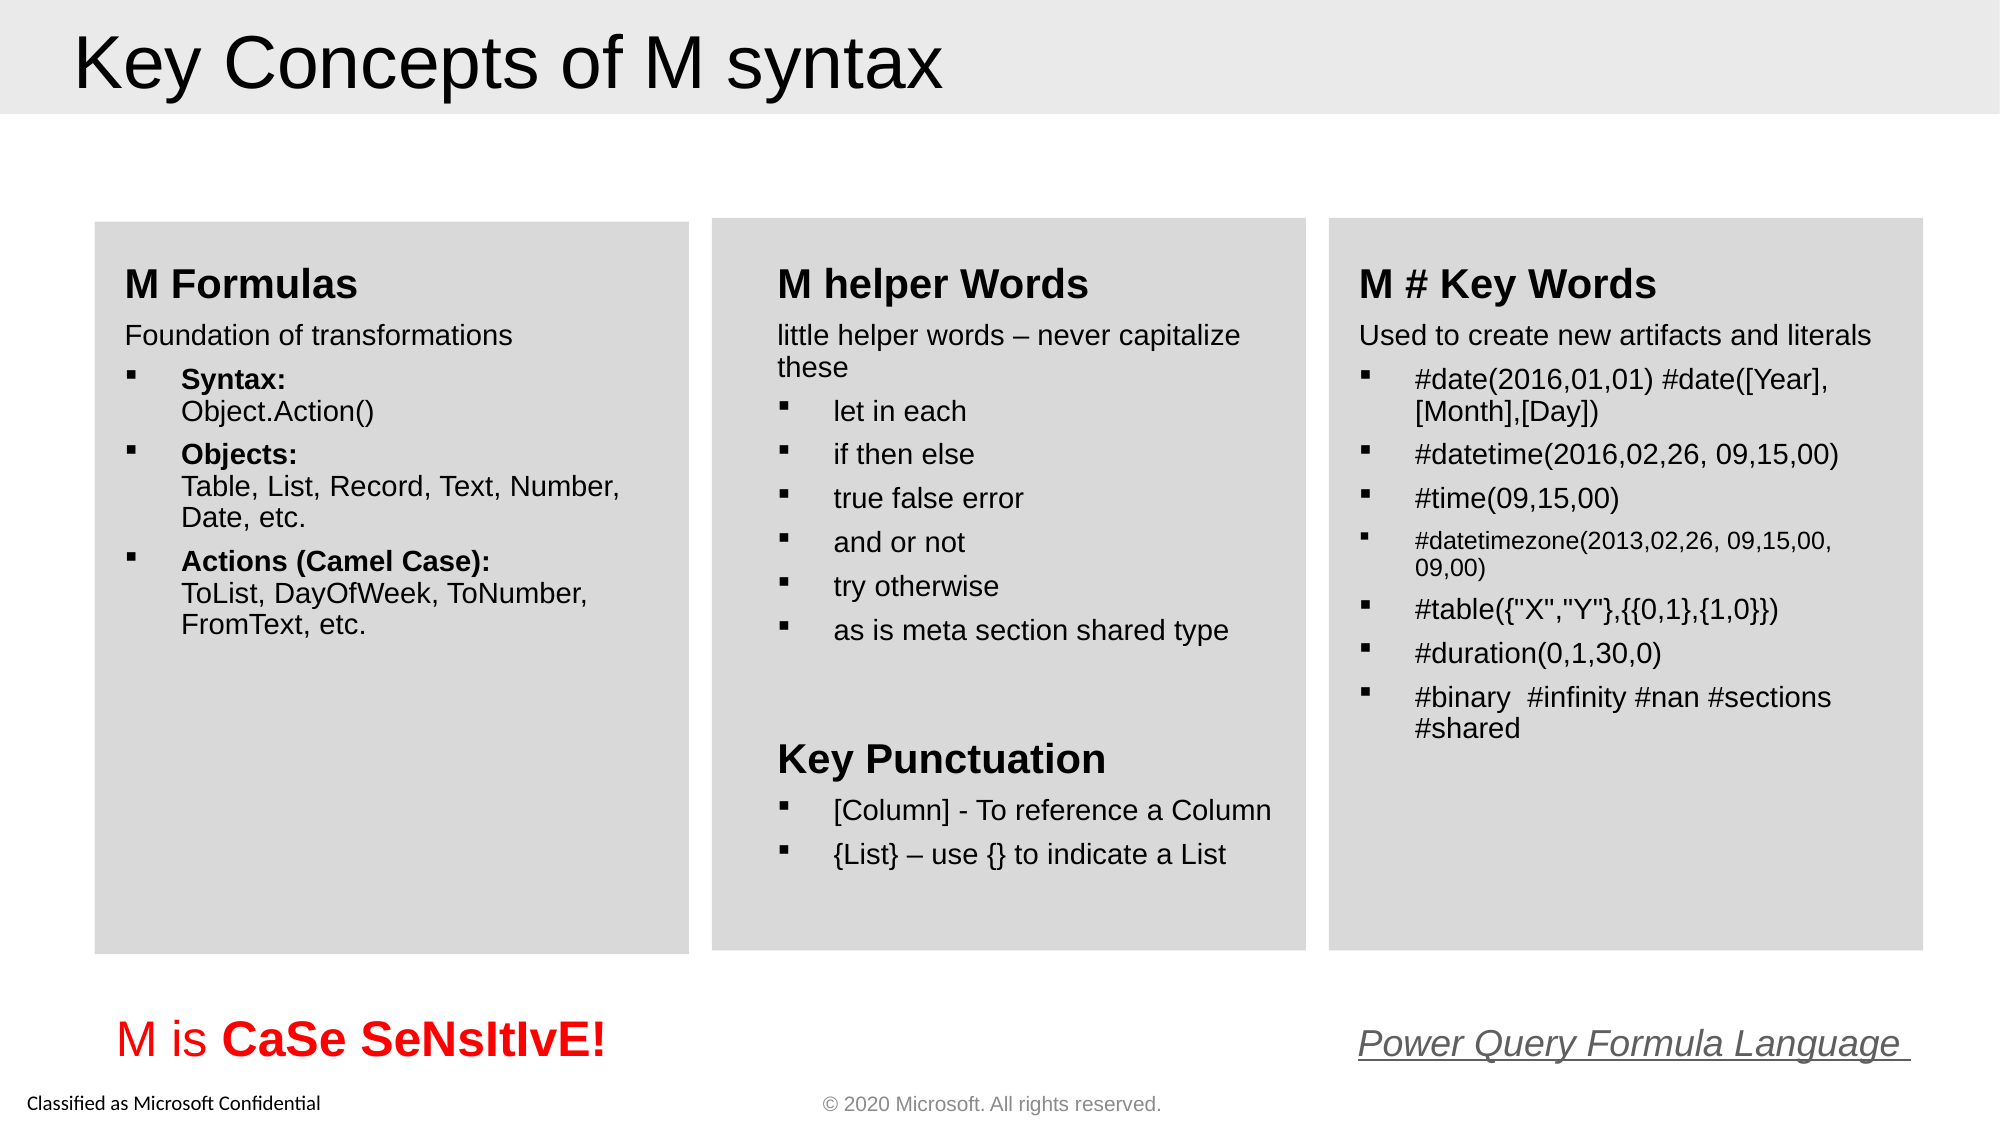

Key Concepts of M syntax

M Formulas
Foundation of transformations
Syntax:
Object.Action()
Objects:
Table, List, Record, Text, Number, Date, etc.
Actions (Camel Case):
ToList, DayOfWeek, ToNumber, FromText, etc.
M helper Words
little helper words – never capitalize these
let in each
if then else
true false error
and or not
try otherwise
as is meta section shared type
M # Key Words
Used to create new artifacts and literals
#date(2016,01,01) #date([Year],[Month],[Day])
#datetime(2016,02,26, 09,15,00)
#time(09,15,00)
#datetimezone(2013,02,26, 09,15,00, 09,00)
#table({"X","Y"},{{0,1},{1,0}})
#duration(0,1,30,0)
#binary  #infinity #nan #sections #shared
Key Punctuation
[Column] - To reference a Column
{List} – use {} to indicate a List
M is CaSe SeNsItIvE!					   Power Query Formula Language
© 2020 Microsoft. All rights reserved.